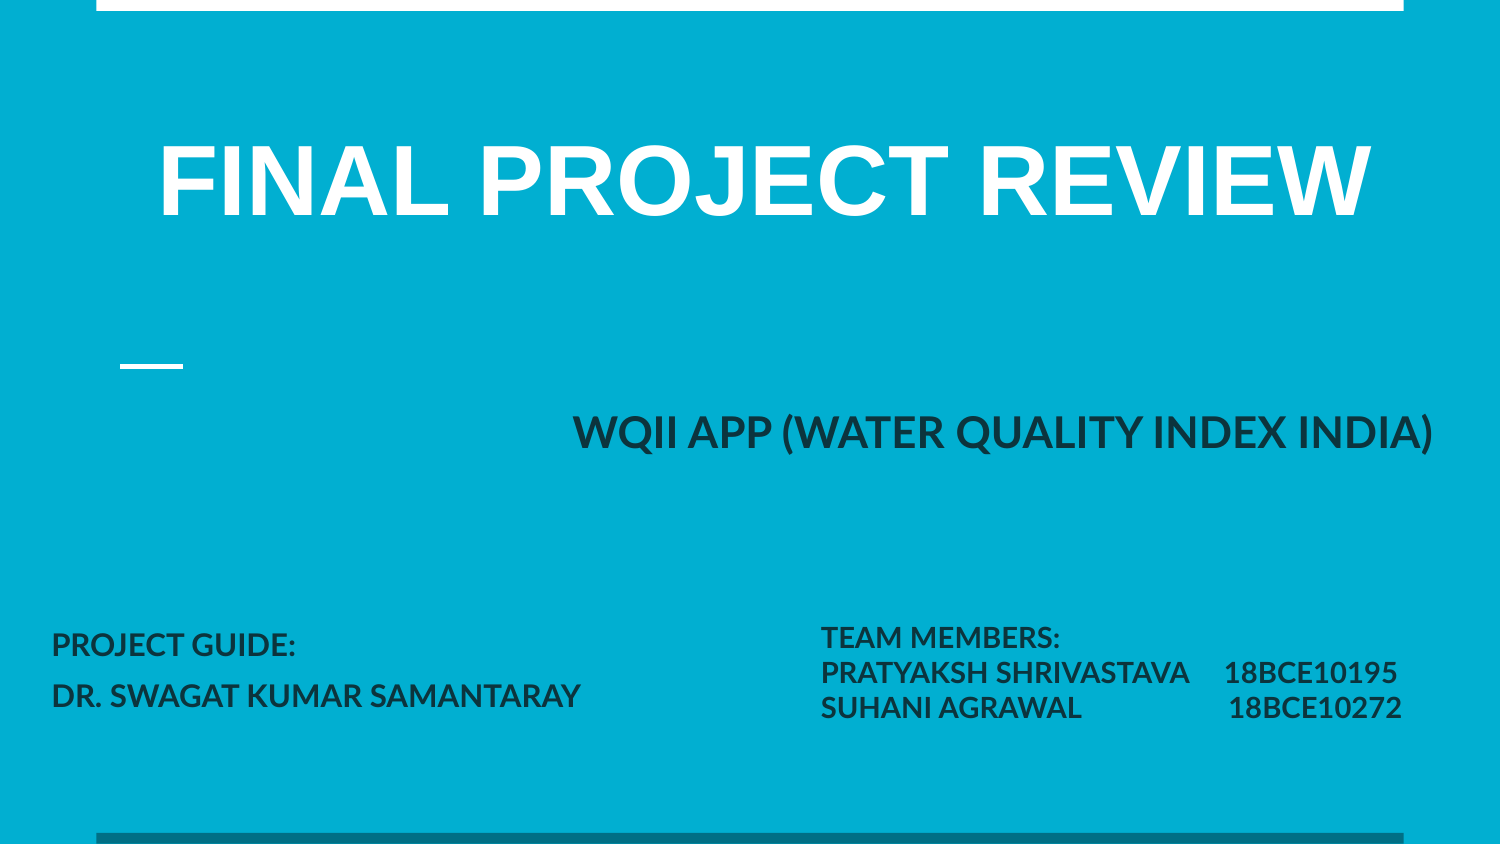

# FINAL PROJECT REVIEW
     WQII APP (WATER QUALITY INDEX INDIA)
TEAM MEMBERS:
PRATYAKSH SHRIVASTAVA     18BCE10195
SUHANI AGRAWAL                     18BCE10272
PROJECT GUIDE:
DR. SWAGAT KUMAR SAMANTARAY